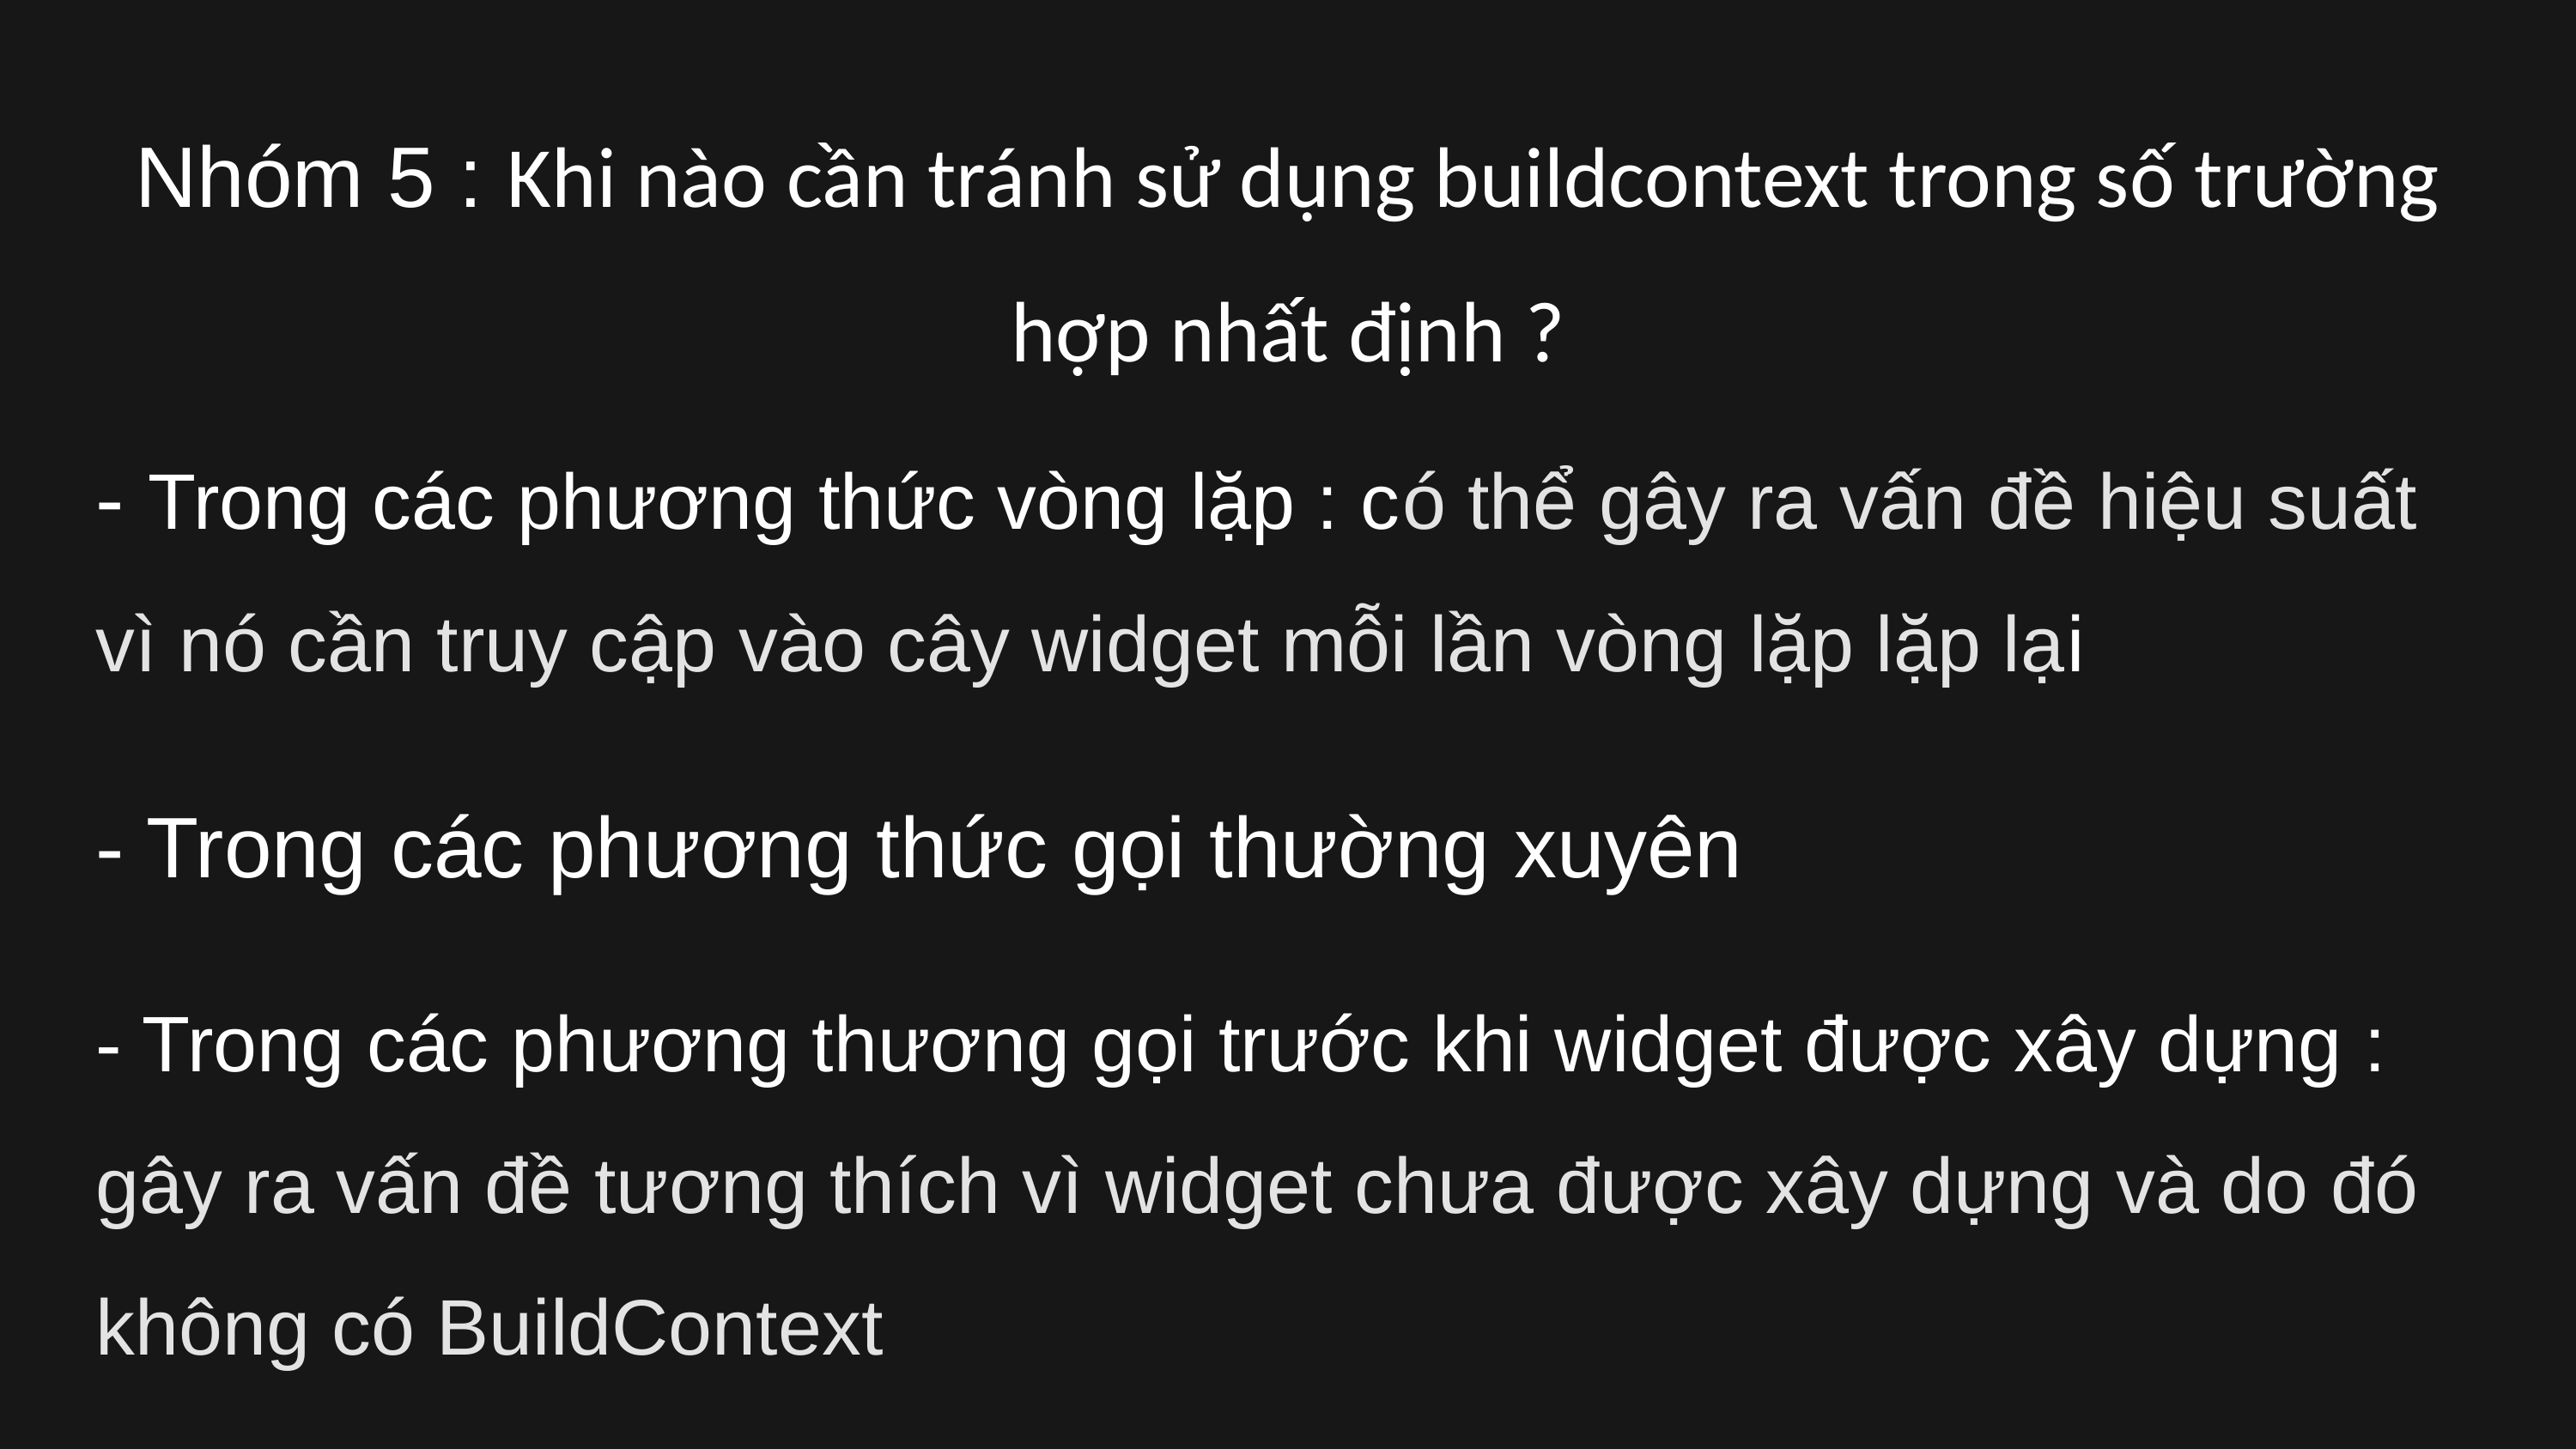

Nhóm 5 : Khi nào cần tránh sử dụng buildcontext trong số trường hợp nhất định ?
- Trong các phương thức vòng lặp : có thể gây ra vấn đề hiệu suất vì nó cần truy cập vào cây widget mỗi lần vòng lặp lặp lại
- Trong các phương thức gọi thường xuyên
- Trong các phương thương gọi trước khi widget được xây dựng : gây ra vấn đề tương thích vì widget chưa được xây dựng và do đó không có BuildContext